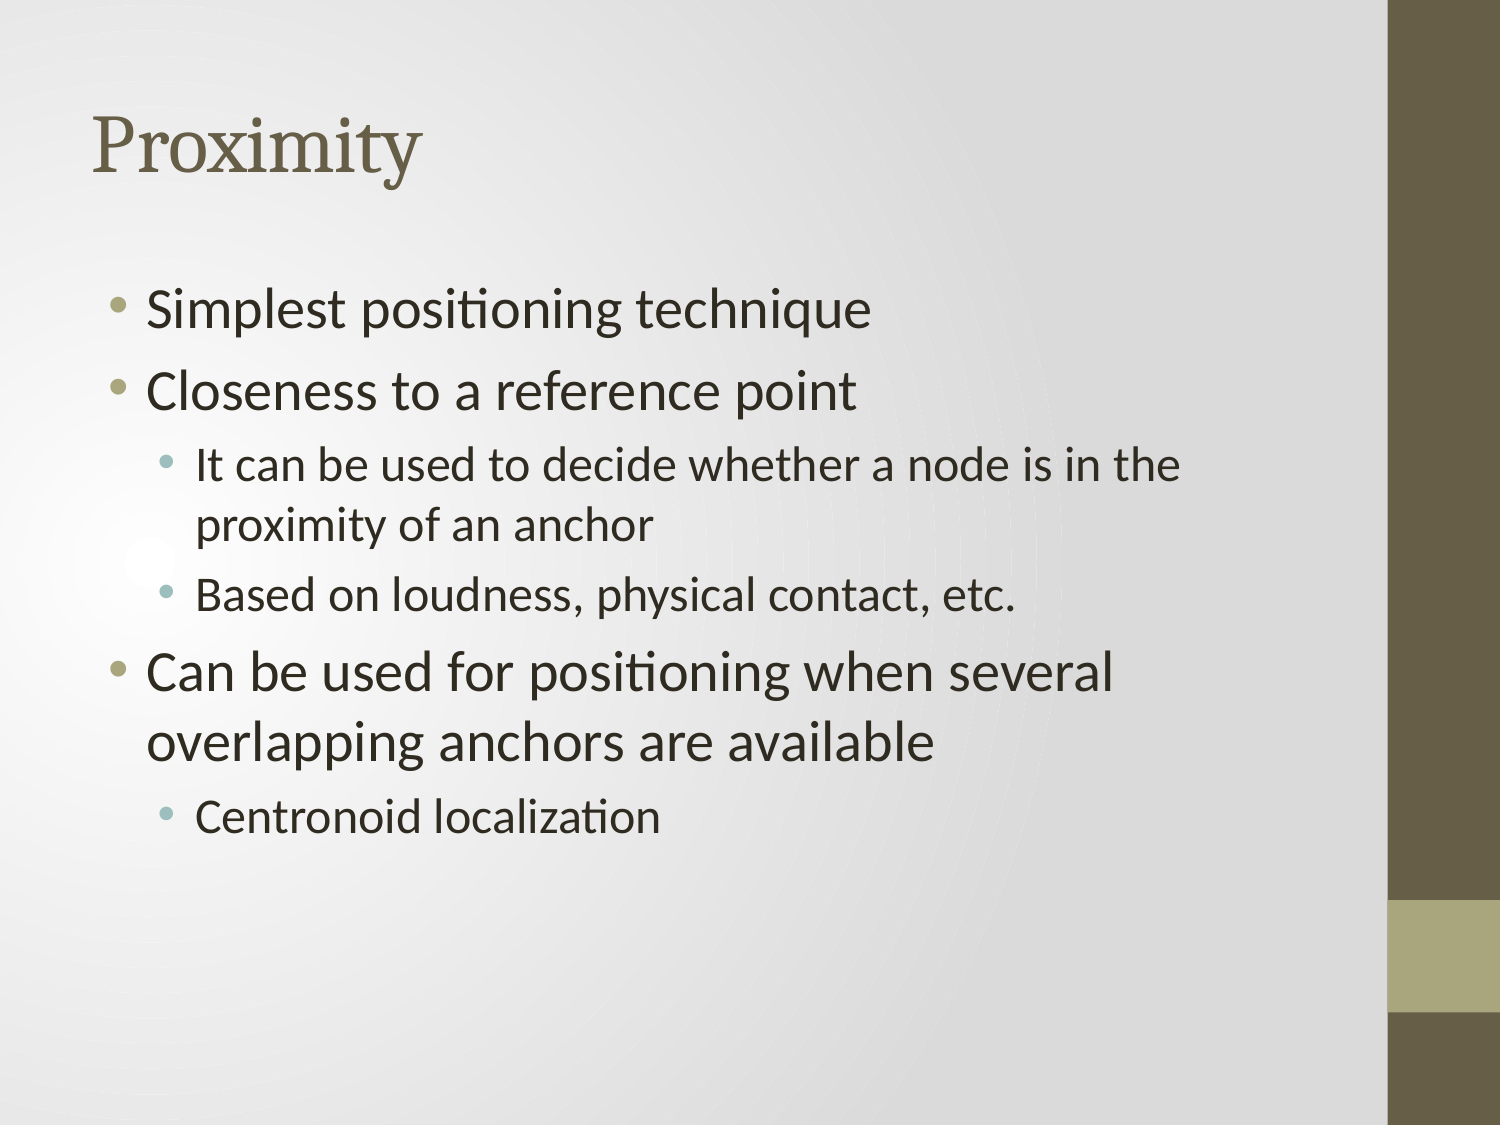

# Proximity
Simplest positioning technique
Closeness to a reference point
It can be used to decide whether a node is in the proximity of an anchor
Based on loudness, physical contact, etc.
Can be used for positioning when several overlapping anchors are available
Centronoid localization